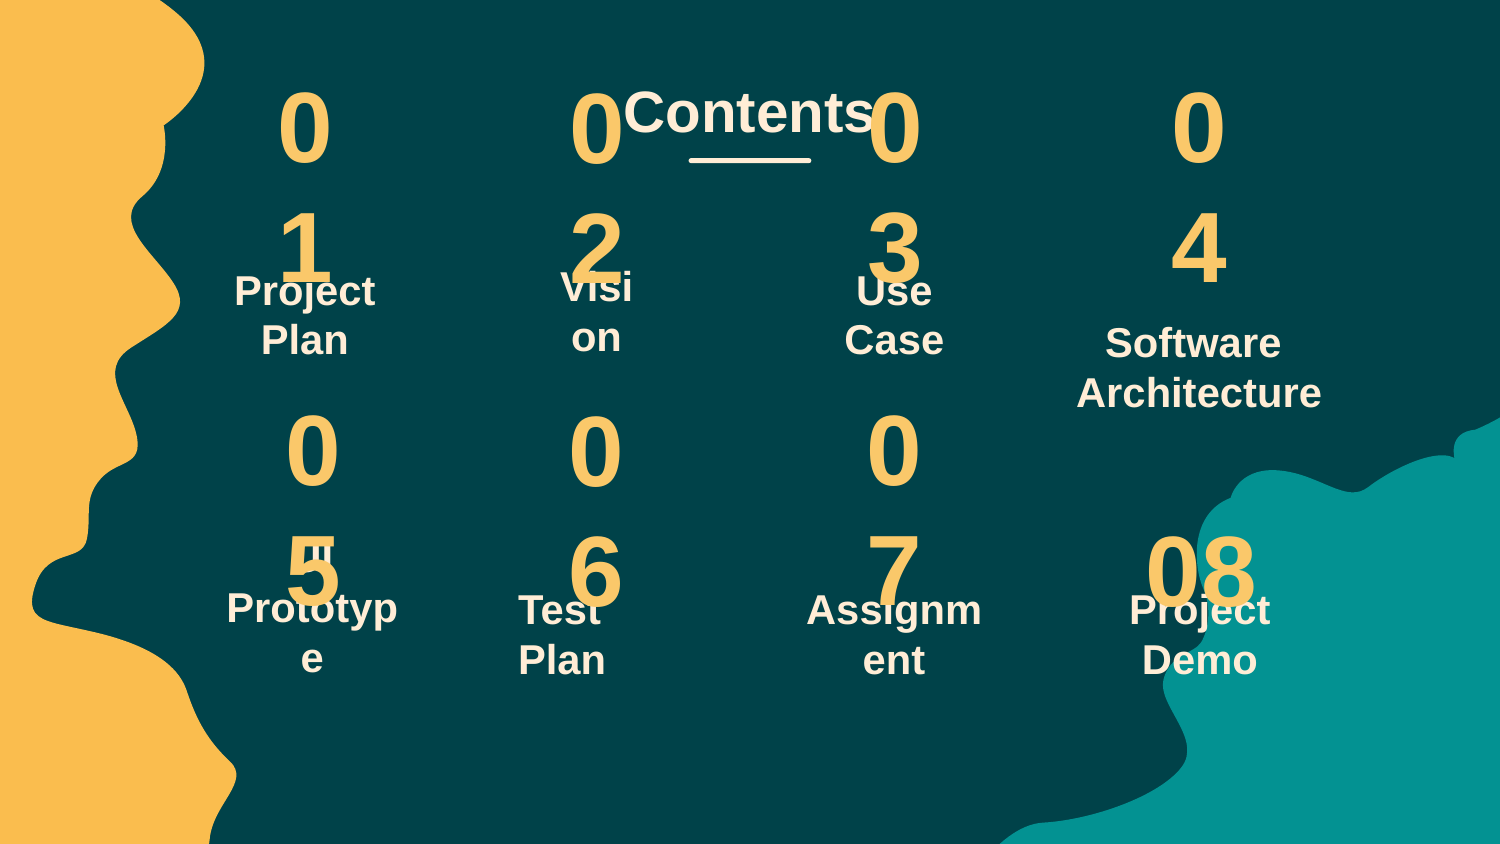

# Contents

04
02
01
03
Software
Architecture
Project Plan
Vision
Use Case
05
06
07
08
Assignment
Test Plan
Project Demo
UI Prototype